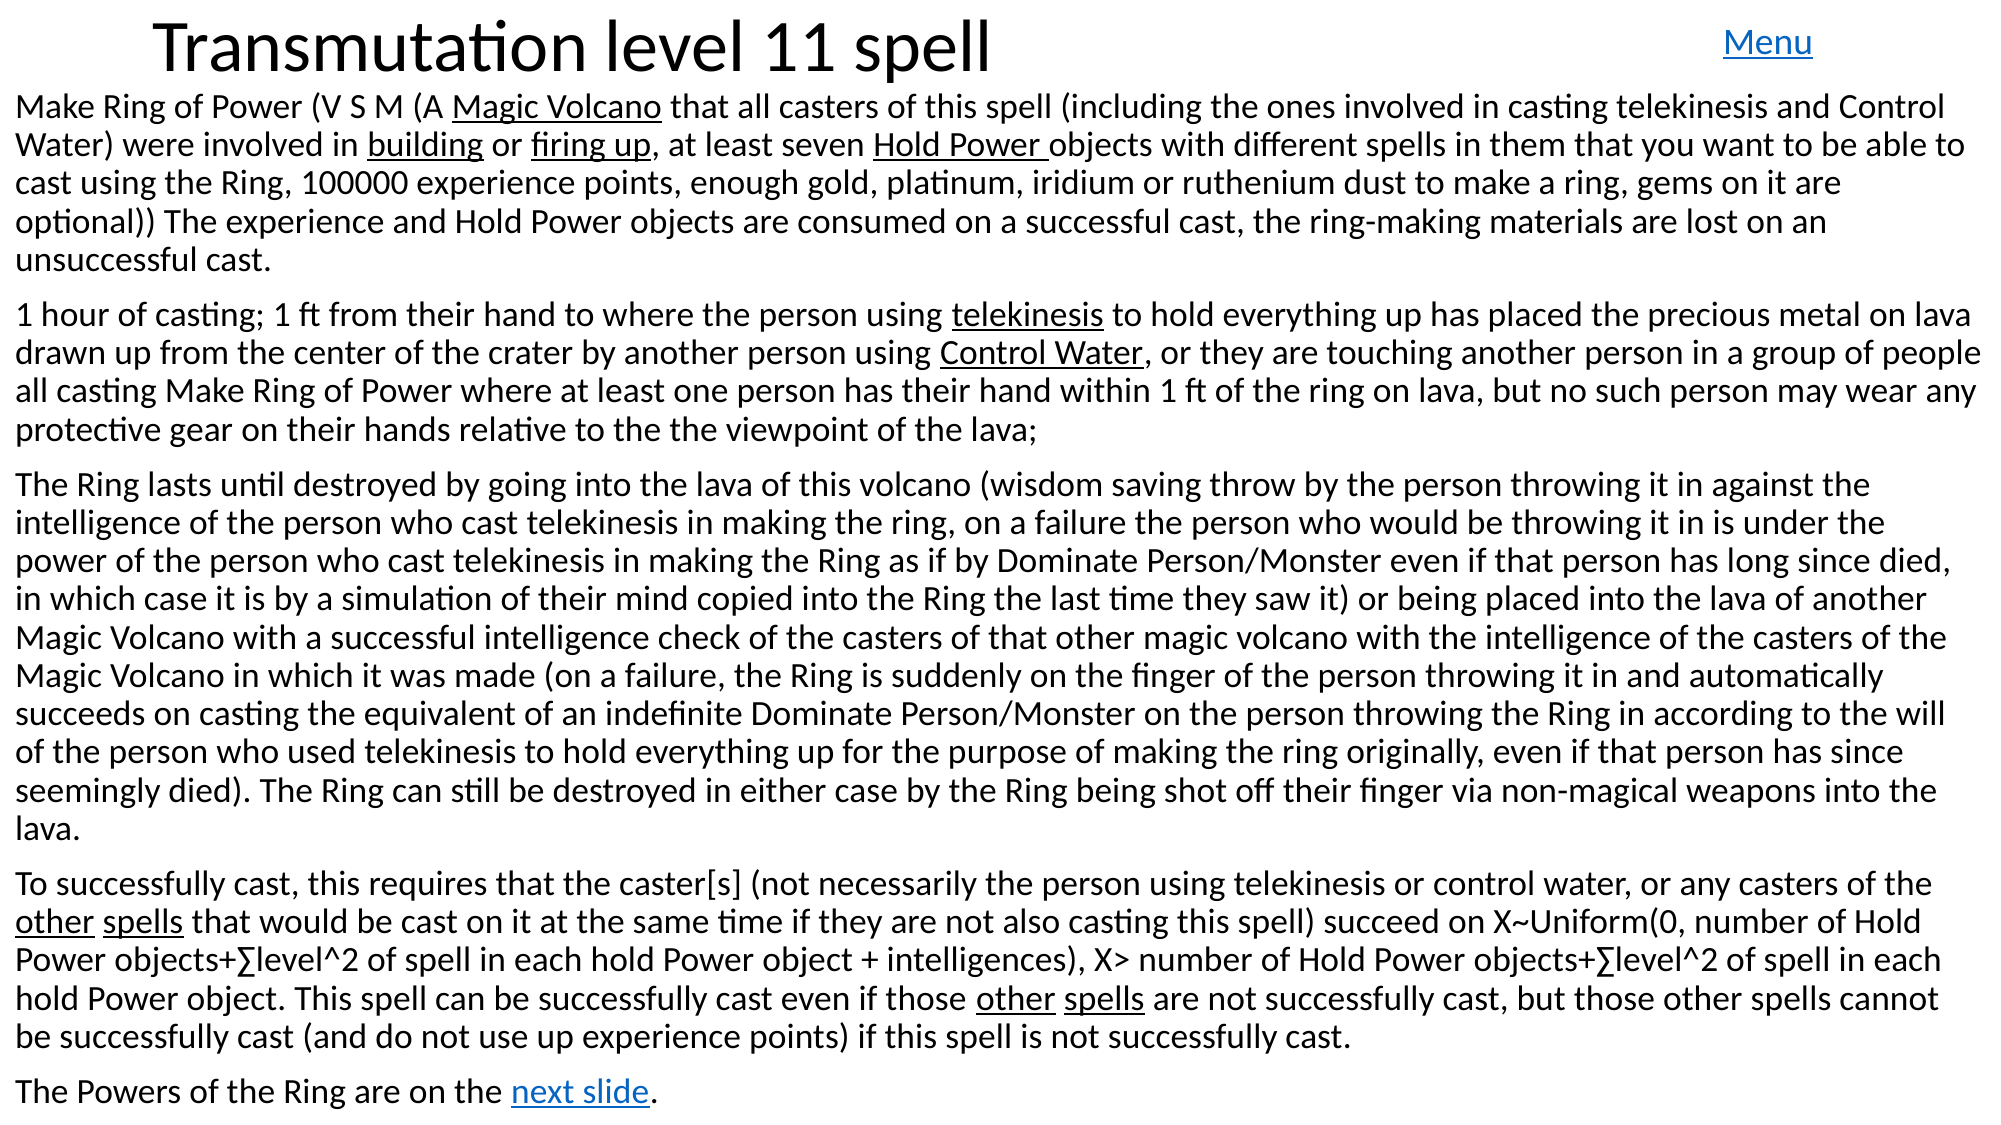

# Transmutation level 11 spell
Menu
Make Ring of Power (V S M (A Magic Volcano that all casters of this spell (including the ones involved in casting telekinesis and Control Water) were involved in building or firing up, at least seven Hold Power objects with different spells in them that you want to be able to cast using the Ring, 100000 experience points, enough gold, platinum, iridium or ruthenium dust to make a ring, gems on it are optional)) The experience and Hold Power objects are consumed on a successful cast, the ring-making materials are lost on an unsuccessful cast.
1 hour of casting; 1 ft from their hand to where the person using telekinesis to hold everything up has placed the precious metal on lava drawn up from the center of the crater by another person using Control Water, or they are touching another person in a group of people all casting Make Ring of Power where at least one person has their hand within 1 ft of the ring on lava, but no such person may wear any protective gear on their hands relative to the the viewpoint of the lava;
The Ring lasts until destroyed by going into the lava of this volcano (wisdom saving throw by the person throwing it in against the intelligence of the person who cast telekinesis in making the ring, on a failure the person who would be throwing it in is under the power of the person who cast telekinesis in making the Ring as if by Dominate Person/Monster even if that person has long since died, in which case it is by a simulation of their mind copied into the Ring the last time they saw it) or being placed into the lava of another Magic Volcano with a successful intelligence check of the casters of that other magic volcano with the intelligence of the casters of the Magic Volcano in which it was made (on a failure, the Ring is suddenly on the finger of the person throwing it in and automatically succeeds on casting the equivalent of an indefinite Dominate Person/Monster on the person throwing the Ring in according to the will of the person who used telekinesis to hold everything up for the purpose of making the ring originally, even if that person has since seemingly died). The Ring can still be destroyed in either case by the Ring being shot off their finger via non-magical weapons into the lava.
To successfully cast, this requires that the caster[s] (not necessarily the person using telekinesis or control water, or any casters of the other spells that would be cast on it at the same time if they are not also casting this spell) succeed on X~Uniform(0, number of Hold Power objects+∑level^2 of spell in each hold Power object + intelligences), X> number of Hold Power objects+∑level^2 of spell in each hold Power object. This spell can be successfully cast even if those other spells are not successfully cast, but those other spells cannot be successfully cast (and do not use up experience points) if this spell is not successfully cast.
The Powers of the Ring are on the next slide.